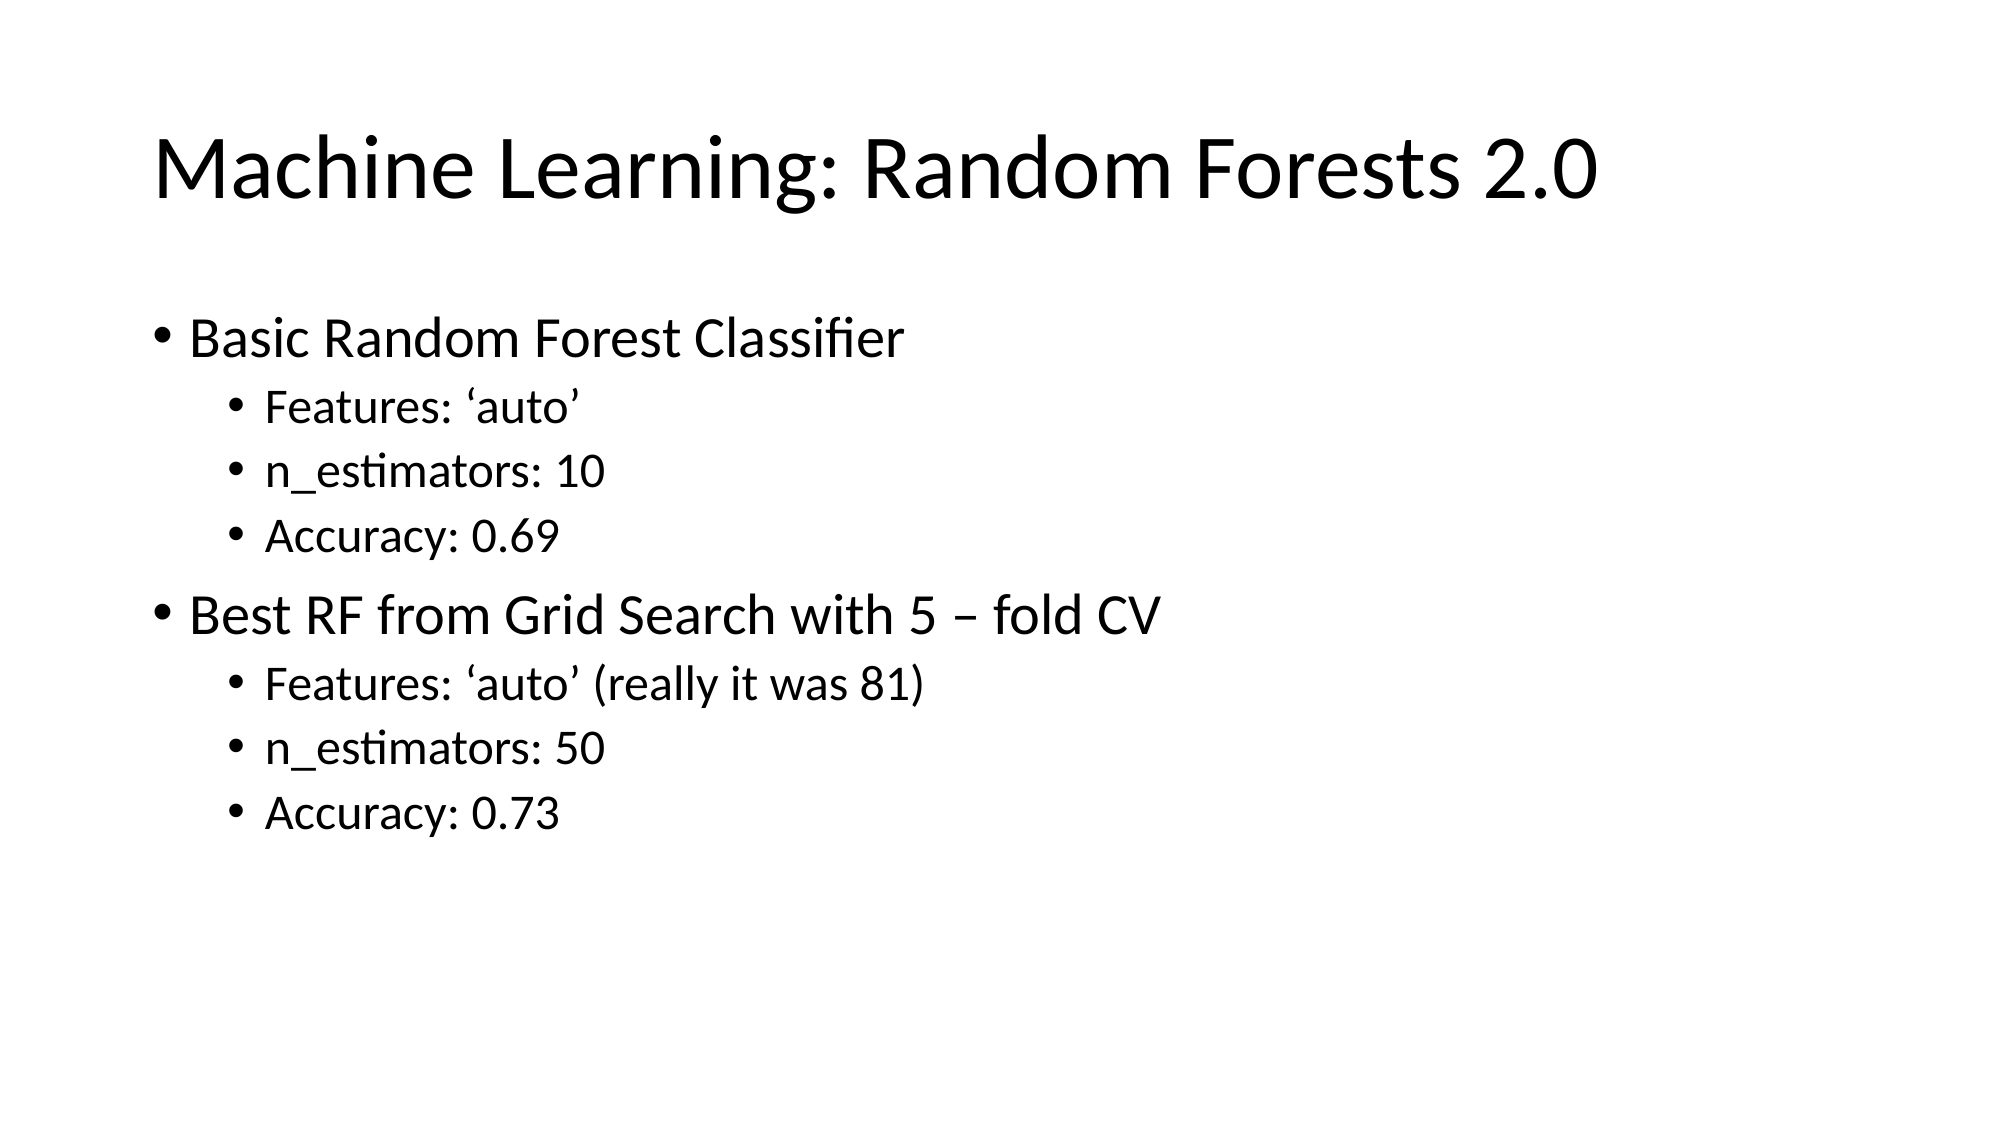

# Machine Learning: Random Forests 2.0
Basic Random Forest Classifier
Features: ‘auto’
n_estimators: 10
Accuracy: 0.69
Best RF from Grid Search with 5 – fold CV
Features: ‘auto’ (really it was 81)
n_estimators: 50
Accuracy: 0.73